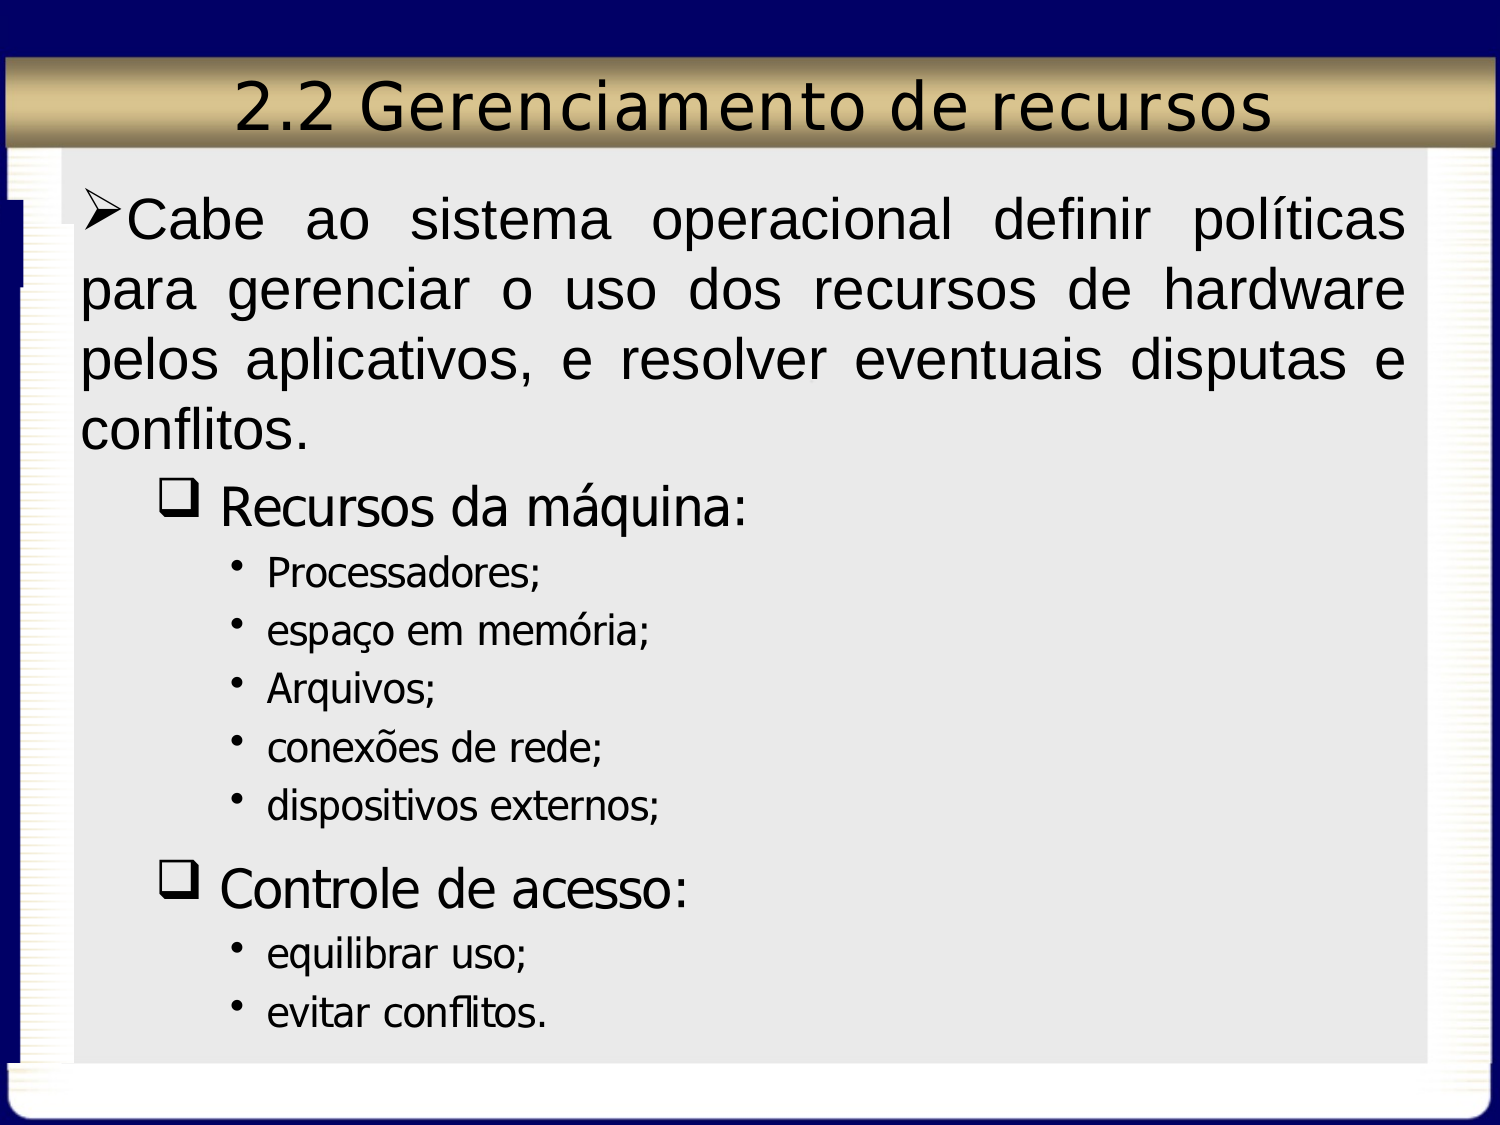

# 2.2 Gerenciamento de recursos

Cabe ao sistema operacional definir políticas para gerenciar o uso dos recursos de hardware pelos aplicativos, e resolver eventuais disputas e conflitos.
 Recursos da máquina:
Processadores;
espaço em memória;
Arquivos;
conexões de rede;
dispositivos externos;
 Controle de acesso:
equilibrar uso;
evitar conflitos.